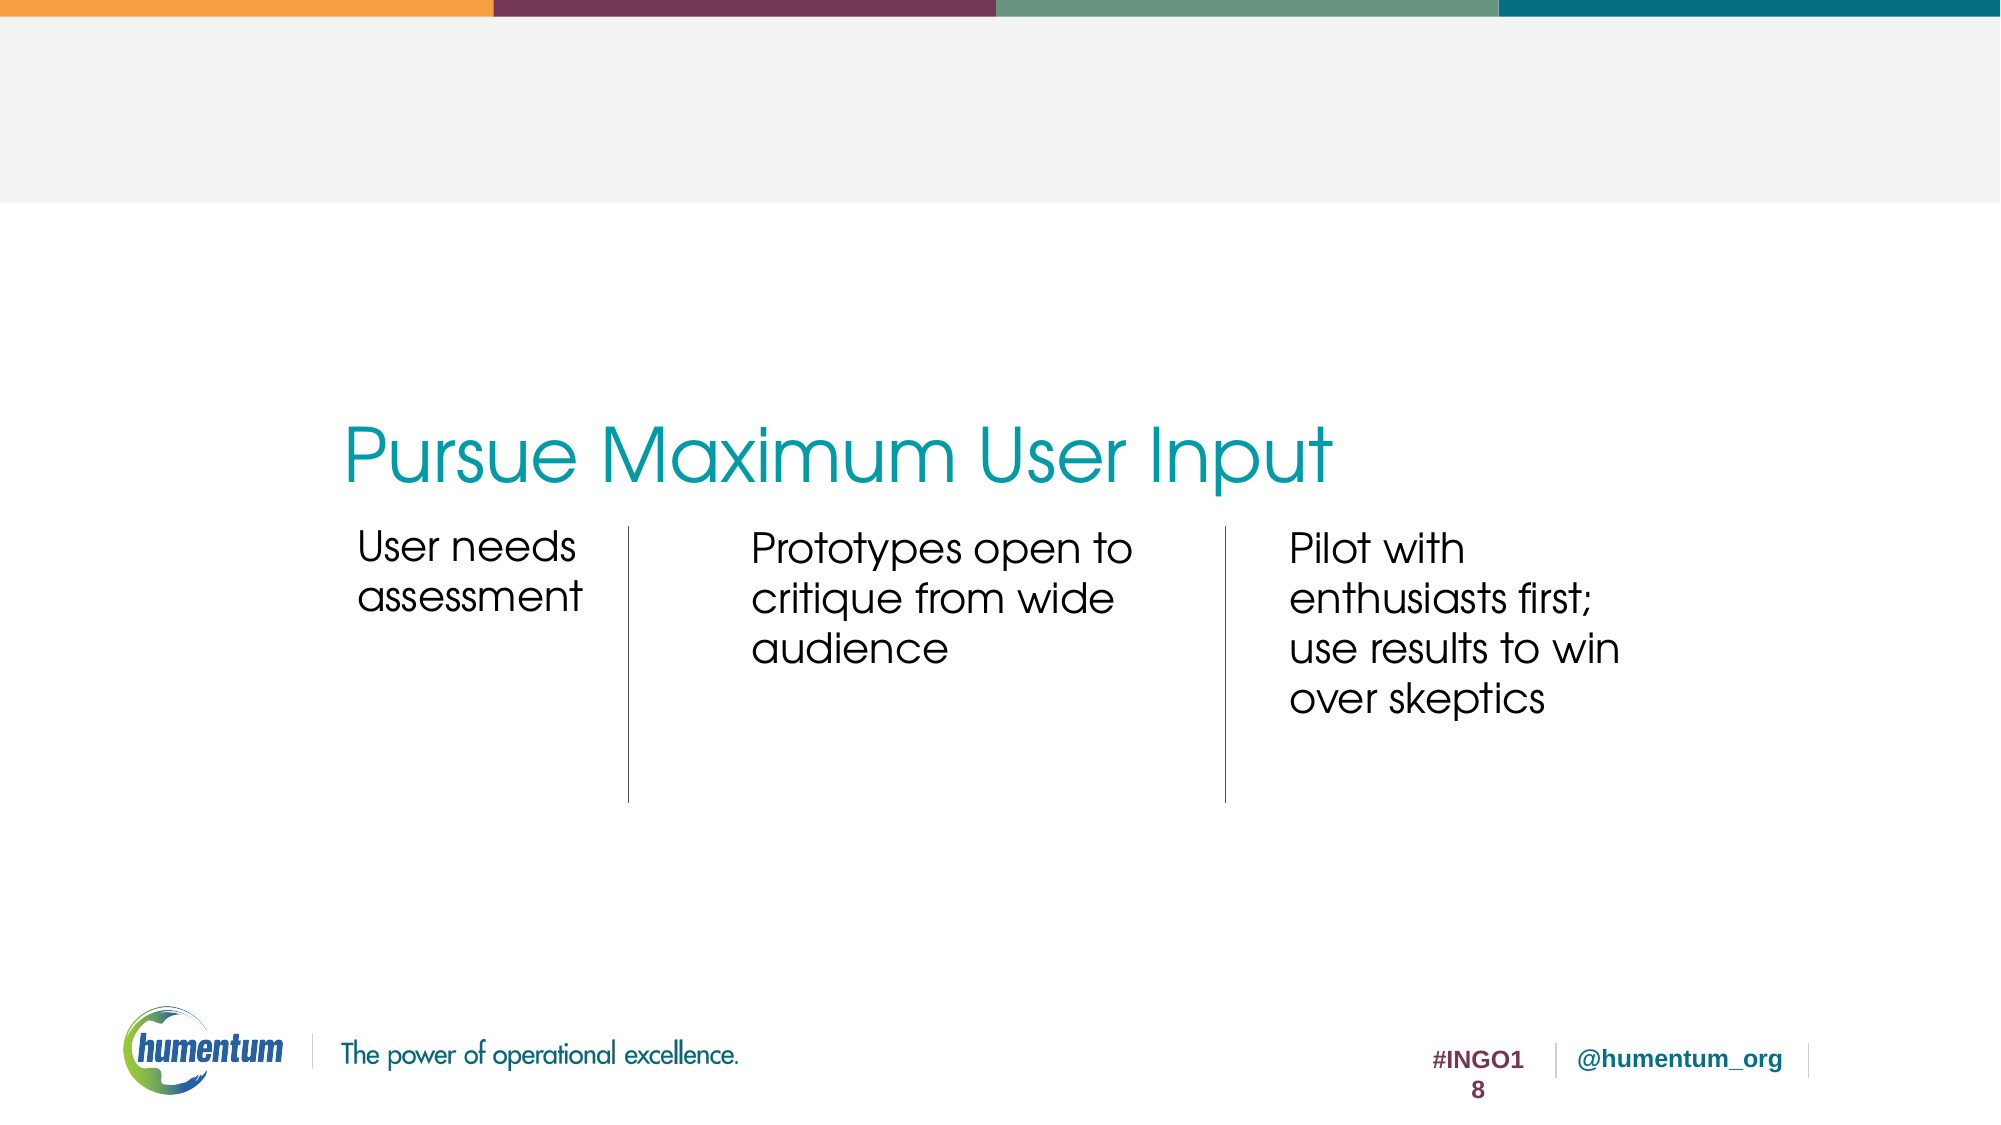

Pursue Maximum User Input
User needs assessment
Prototypes open to critique from wide audience
Pilot with enthusiasts first; use results to win over skeptics